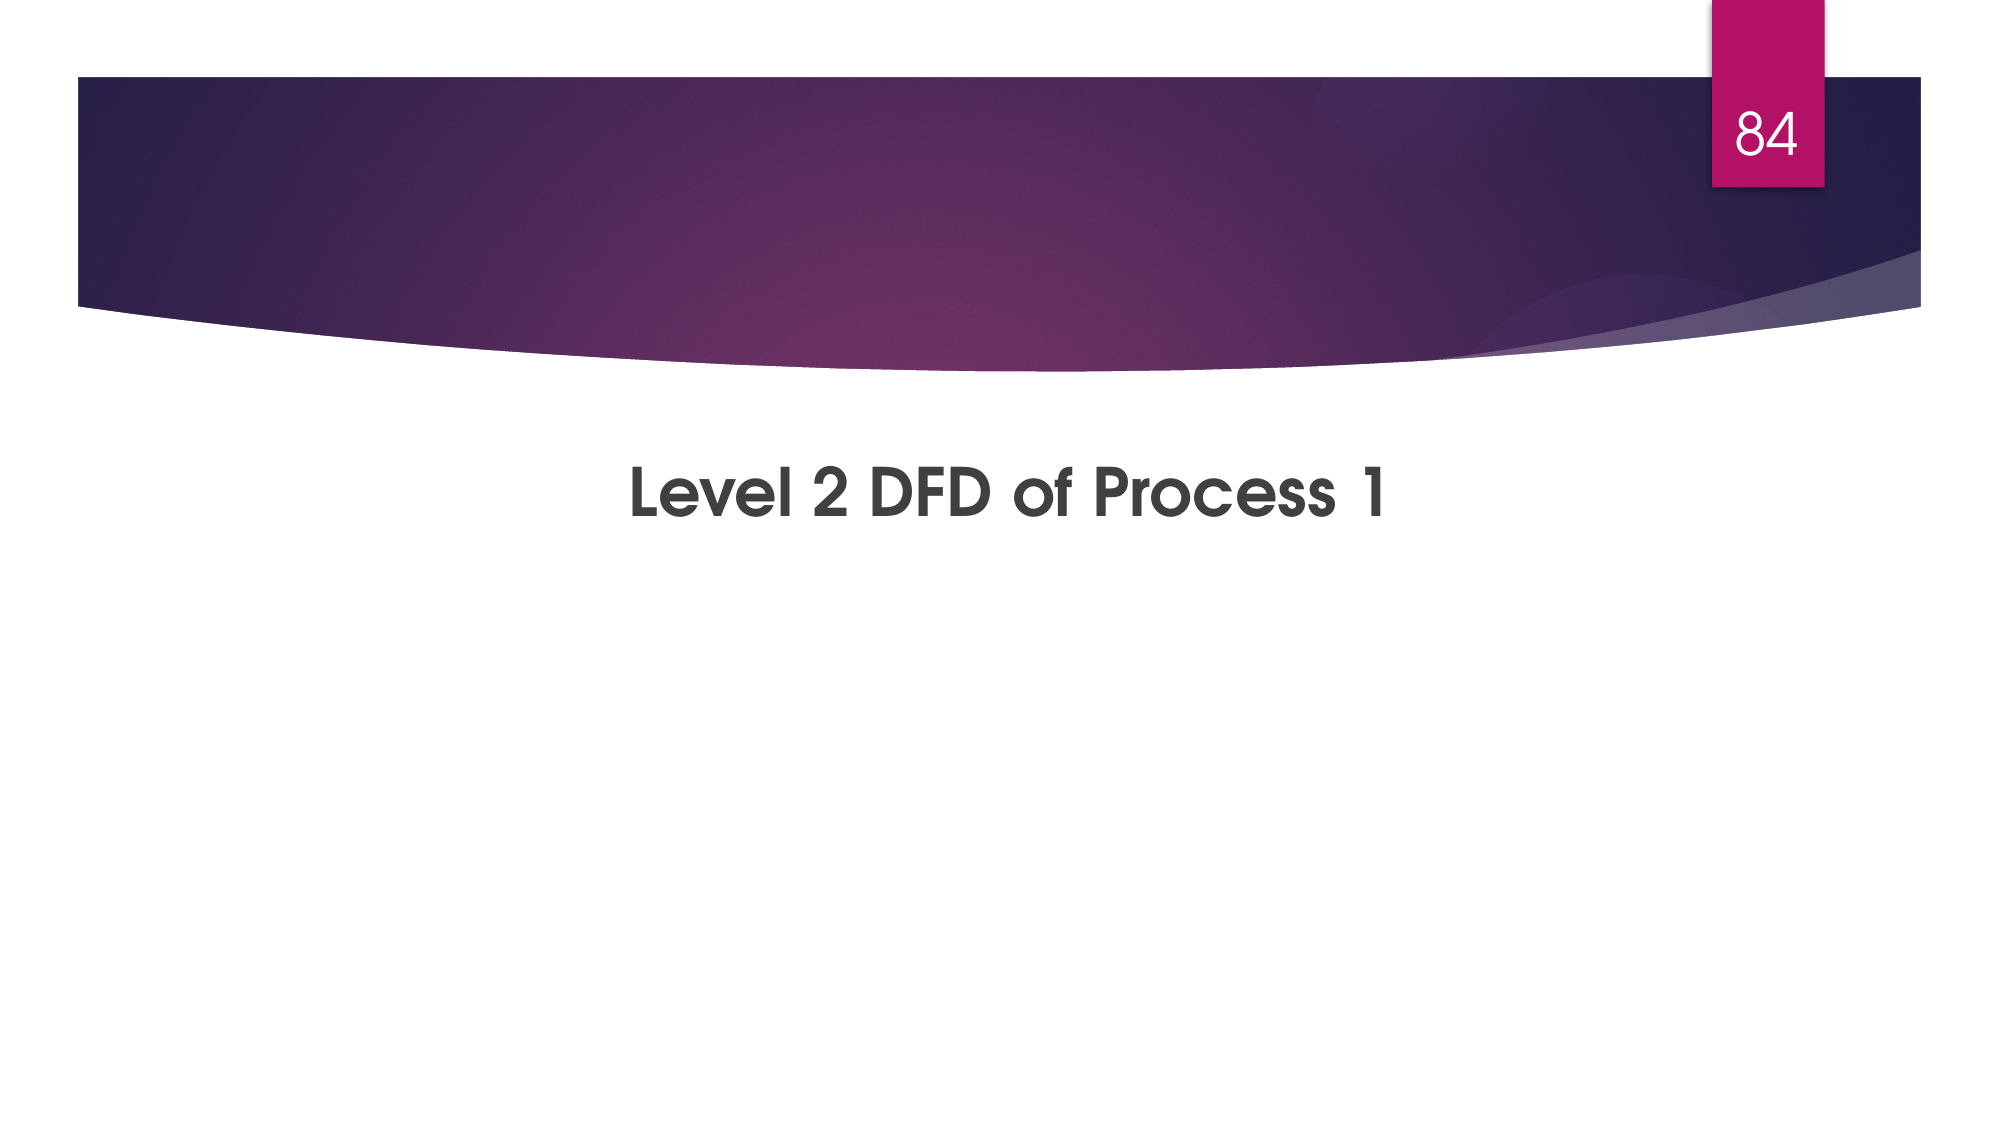

84
               Level 2 DFD of Process 1